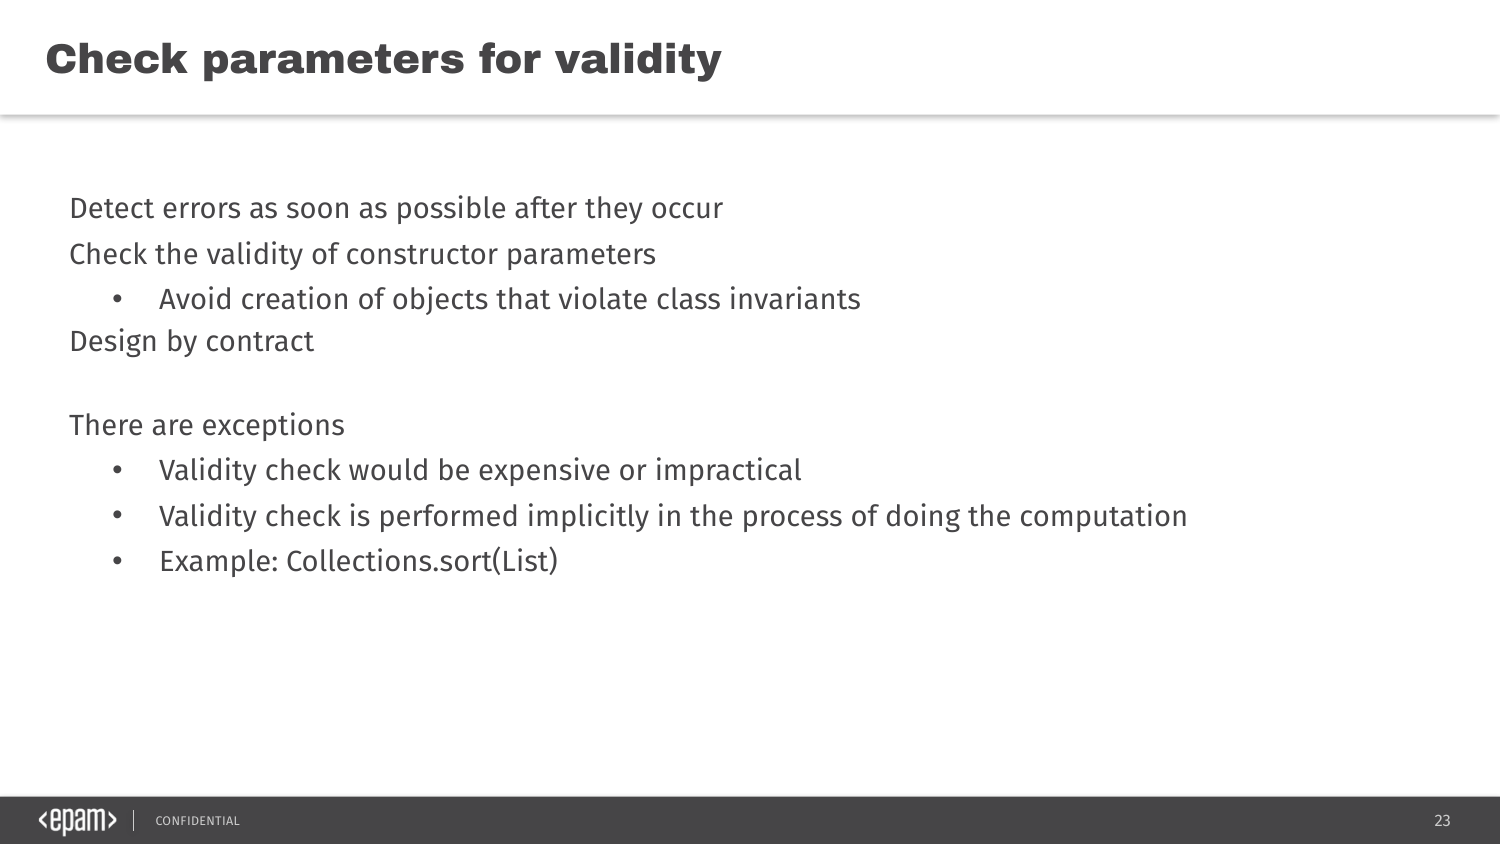

Check parameters for validity
Detect errors as soon as possible after they occur
Check the validity of constructor parameters
Avoid creation of objects that violate class invariants
Design by contract

There are exceptions
Validity check would be expensive or impractical
Validity check is performed implicitly in the process of doing the computation
Example: Collections.sort(List)